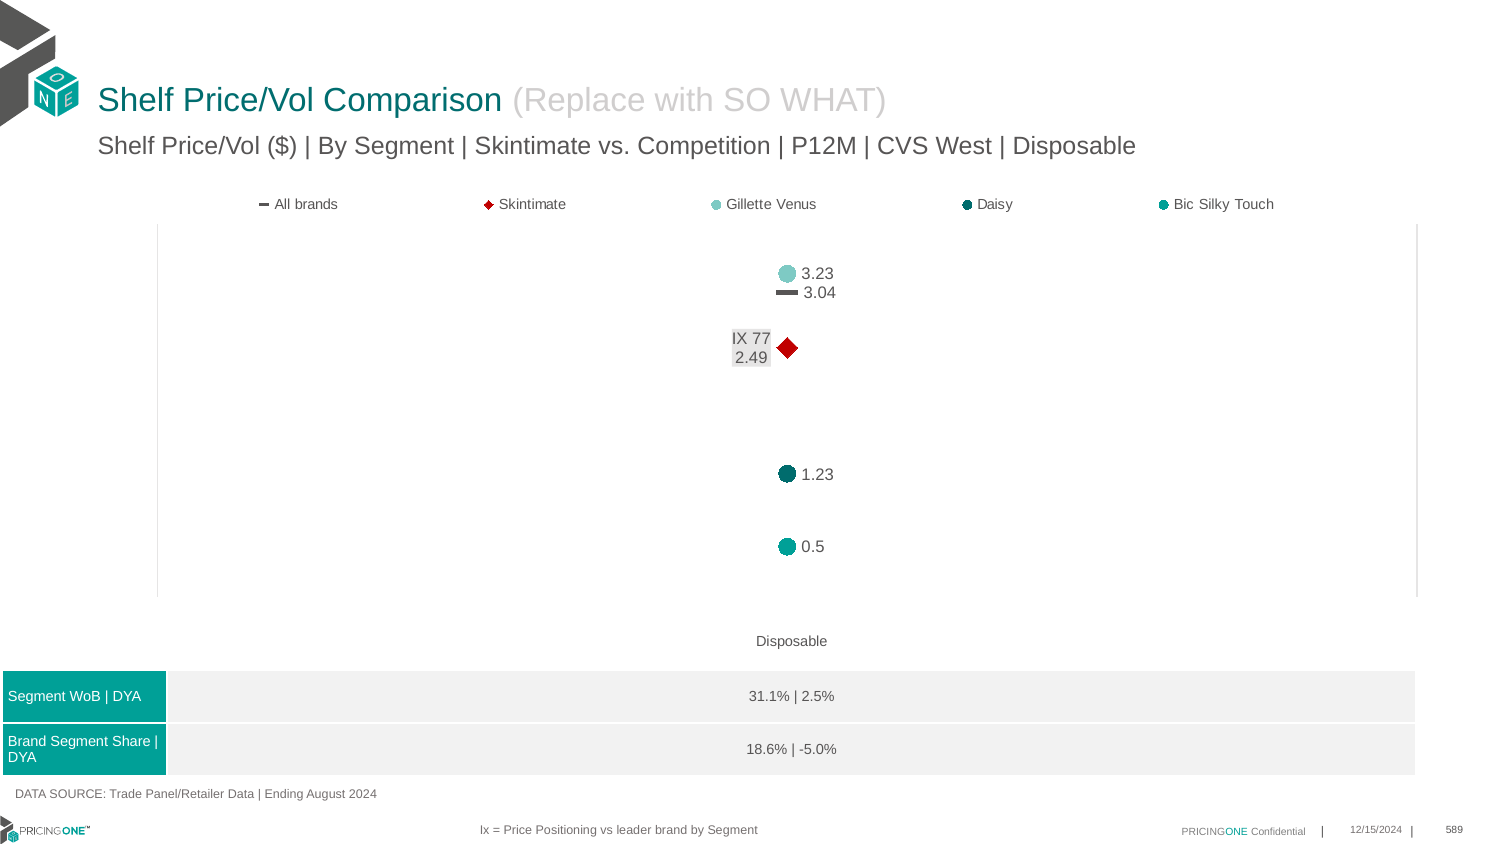

# Shelf Price/Vol Comparison (Replace with SO WHAT)
Shelf Price/Vol ($) | By Segment | Skintimate vs. Competition | P12M | CVS West | Disposable

### Chart

| Category | All brands | Skintimate | Gillette Venus | Daisy | Bic Silky Touch |
|---|---|---|---|---|---|
| IX 77 | 3.04 | 2.49 | 3.23 | 1.23 | 0.5 |
|  | Disposable |
| --- | --- |
| Segment WoB | DYA | 31.1% | 2.5% |
| Brand Segment Share | DYA | 18.6% | -5.0% |
DATA SOURCE: Trade Panel/Retailer Data | Ending August 2024
Ix = Price Positioning vs leader brand by Segment
12/15/2024
589